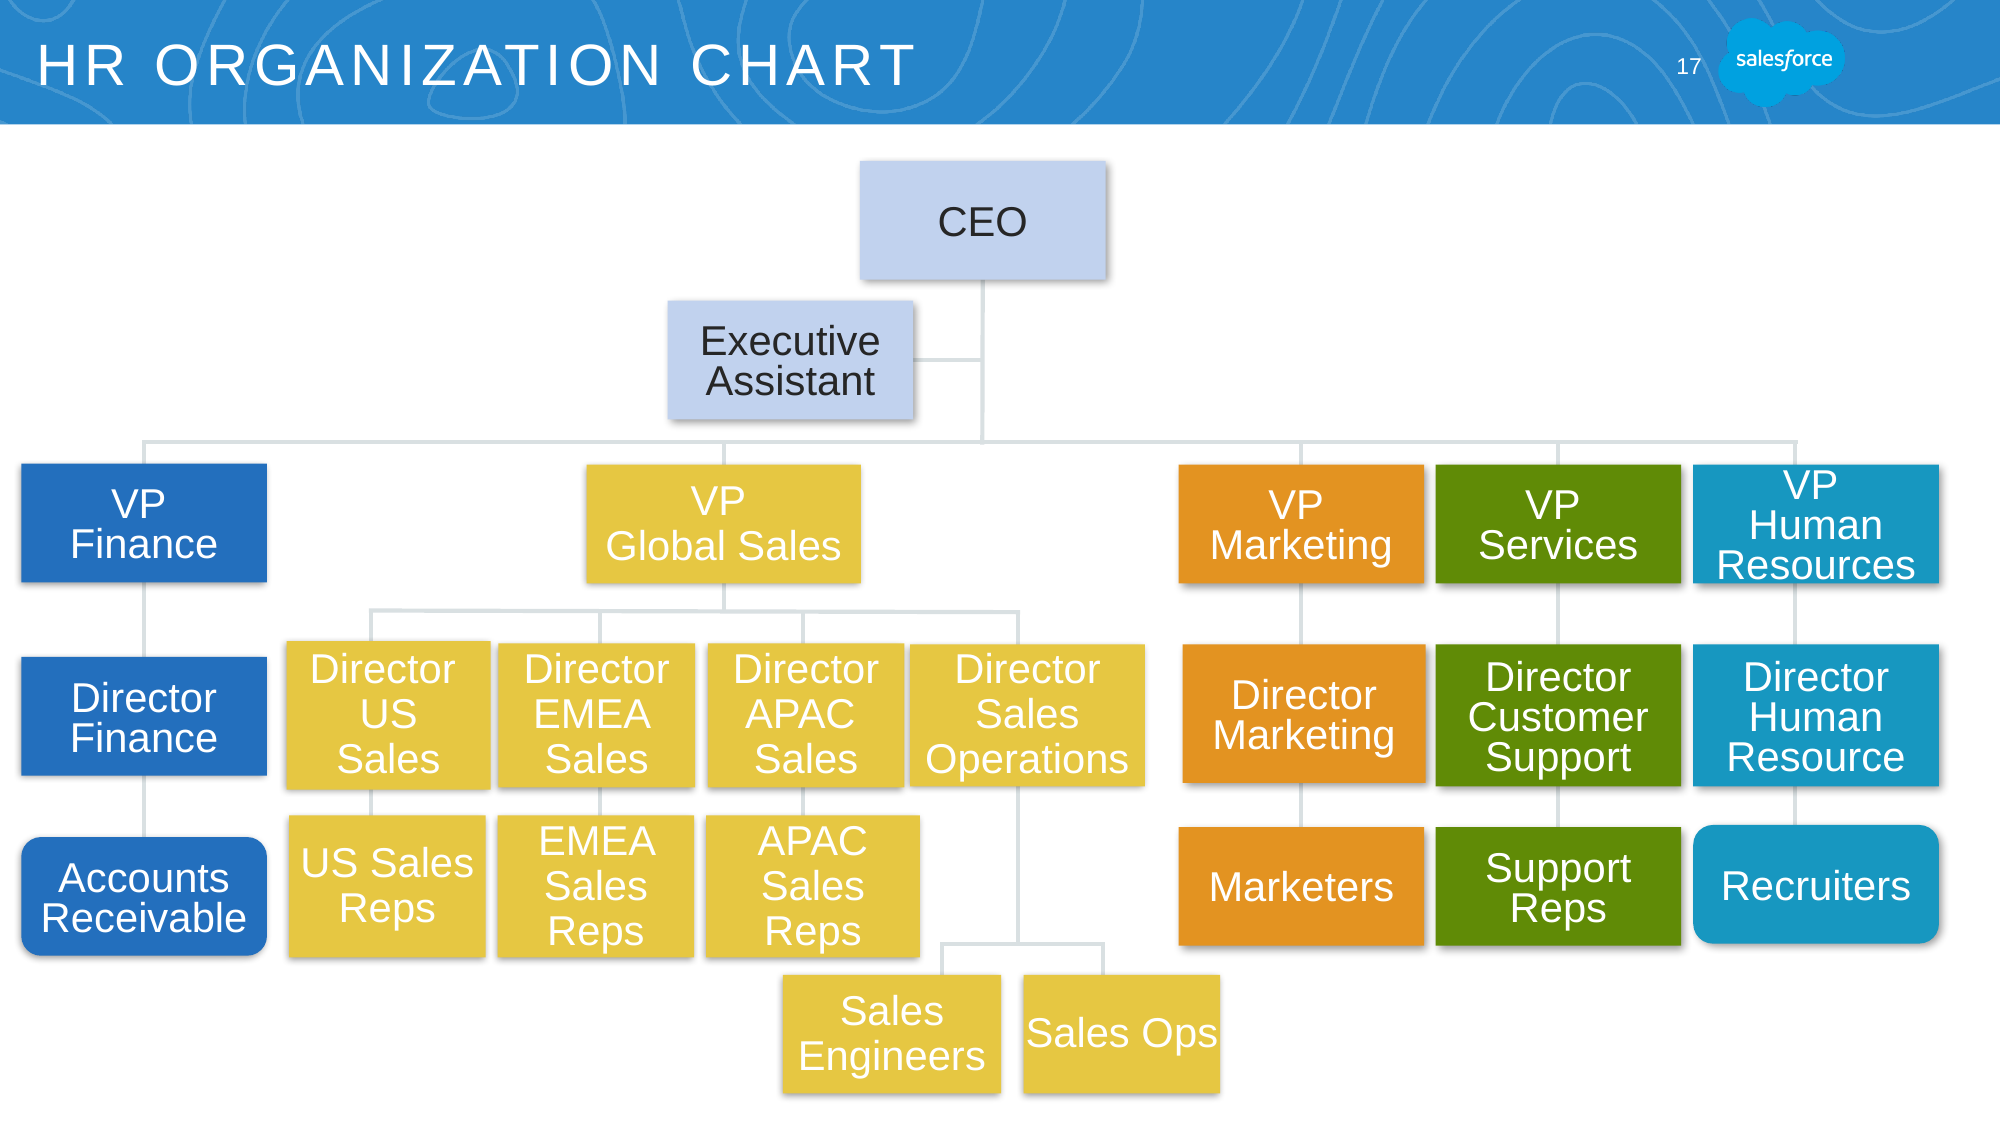

# HR Organization Chart
17
CEO
Executive Assistant

VP
Finance
VP
Global Sales
VP
Marketing
VP
Services
VP
Human Resources
Director
US
Sales
Director EMEA
Sales
Director APAC
Sales
Director Sales
Operations
Director Customer Support
Director Human Resource
Director Marketing

Director Finance
US Sales Reps
EMEA Sales Reps
APAC Sales Reps

Recruiters
Marketers

Support Reps

Accounts
Receivable
Sales Engineers
Sales Ops